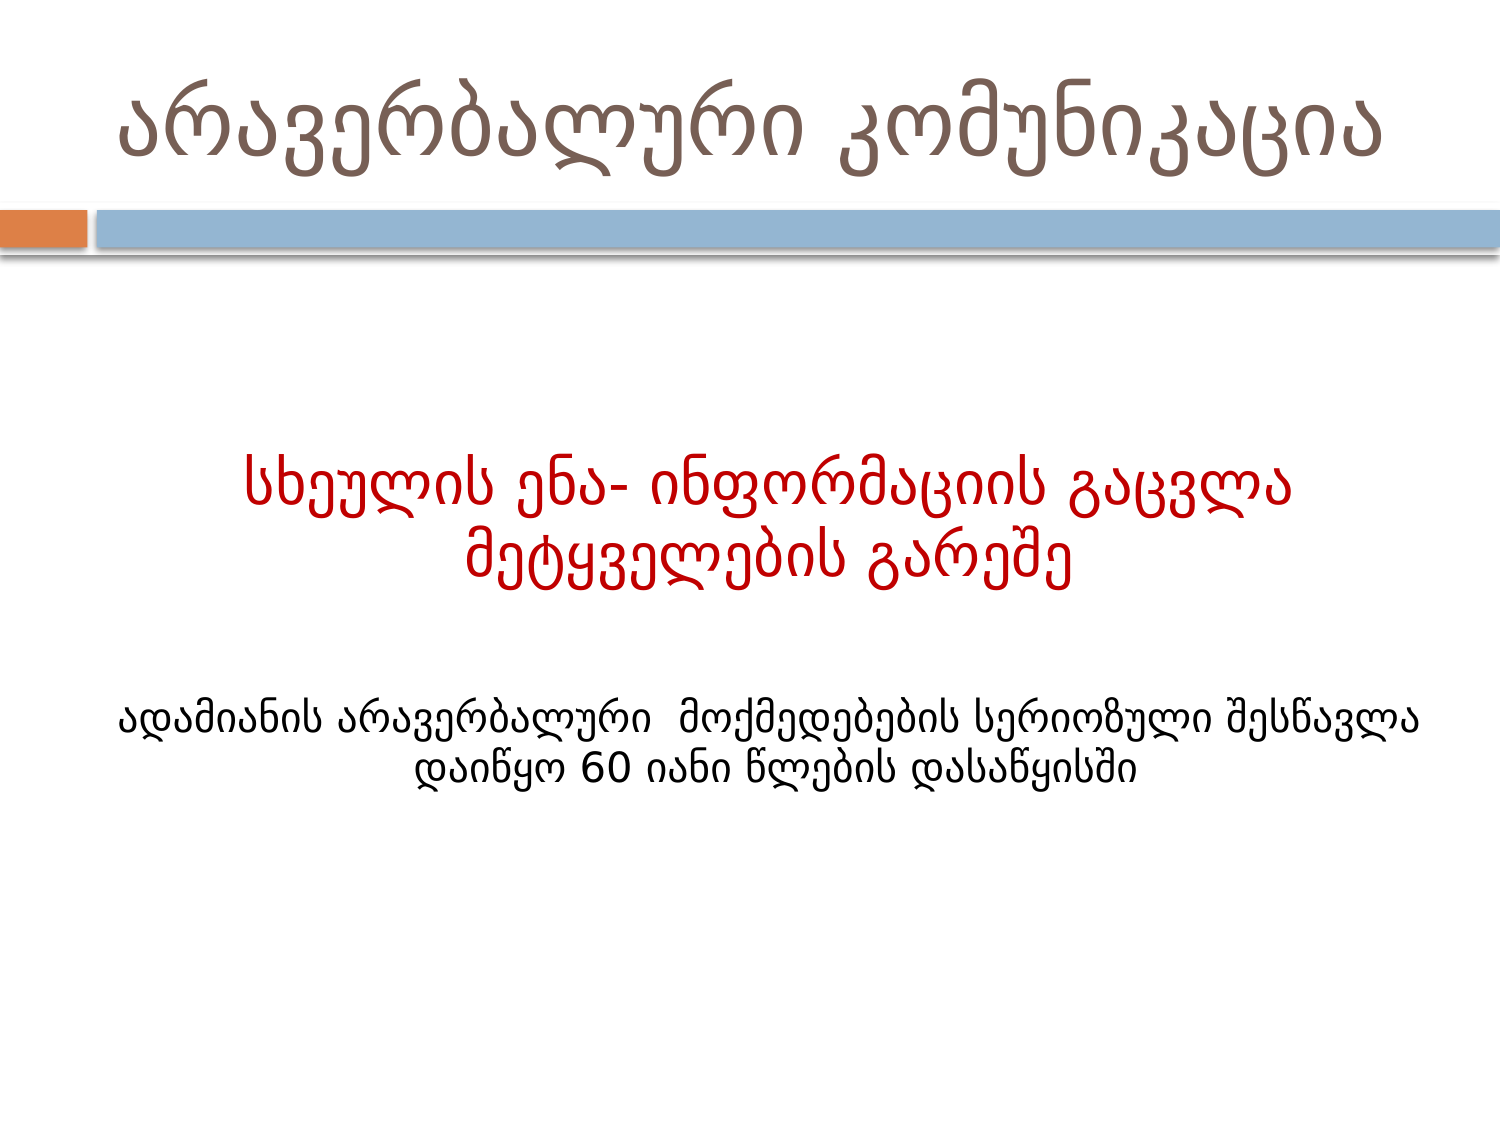

# არავერბალური კომუნიკაცია

სხეულის ენა- ინფორმაციის გაცვლა მეტყველების გარეშე

ადამიანის არავერბალური  მოქმედებების სერიოზული შესწავლა  დაიწყო 60 იანი წლების დასაწყისში